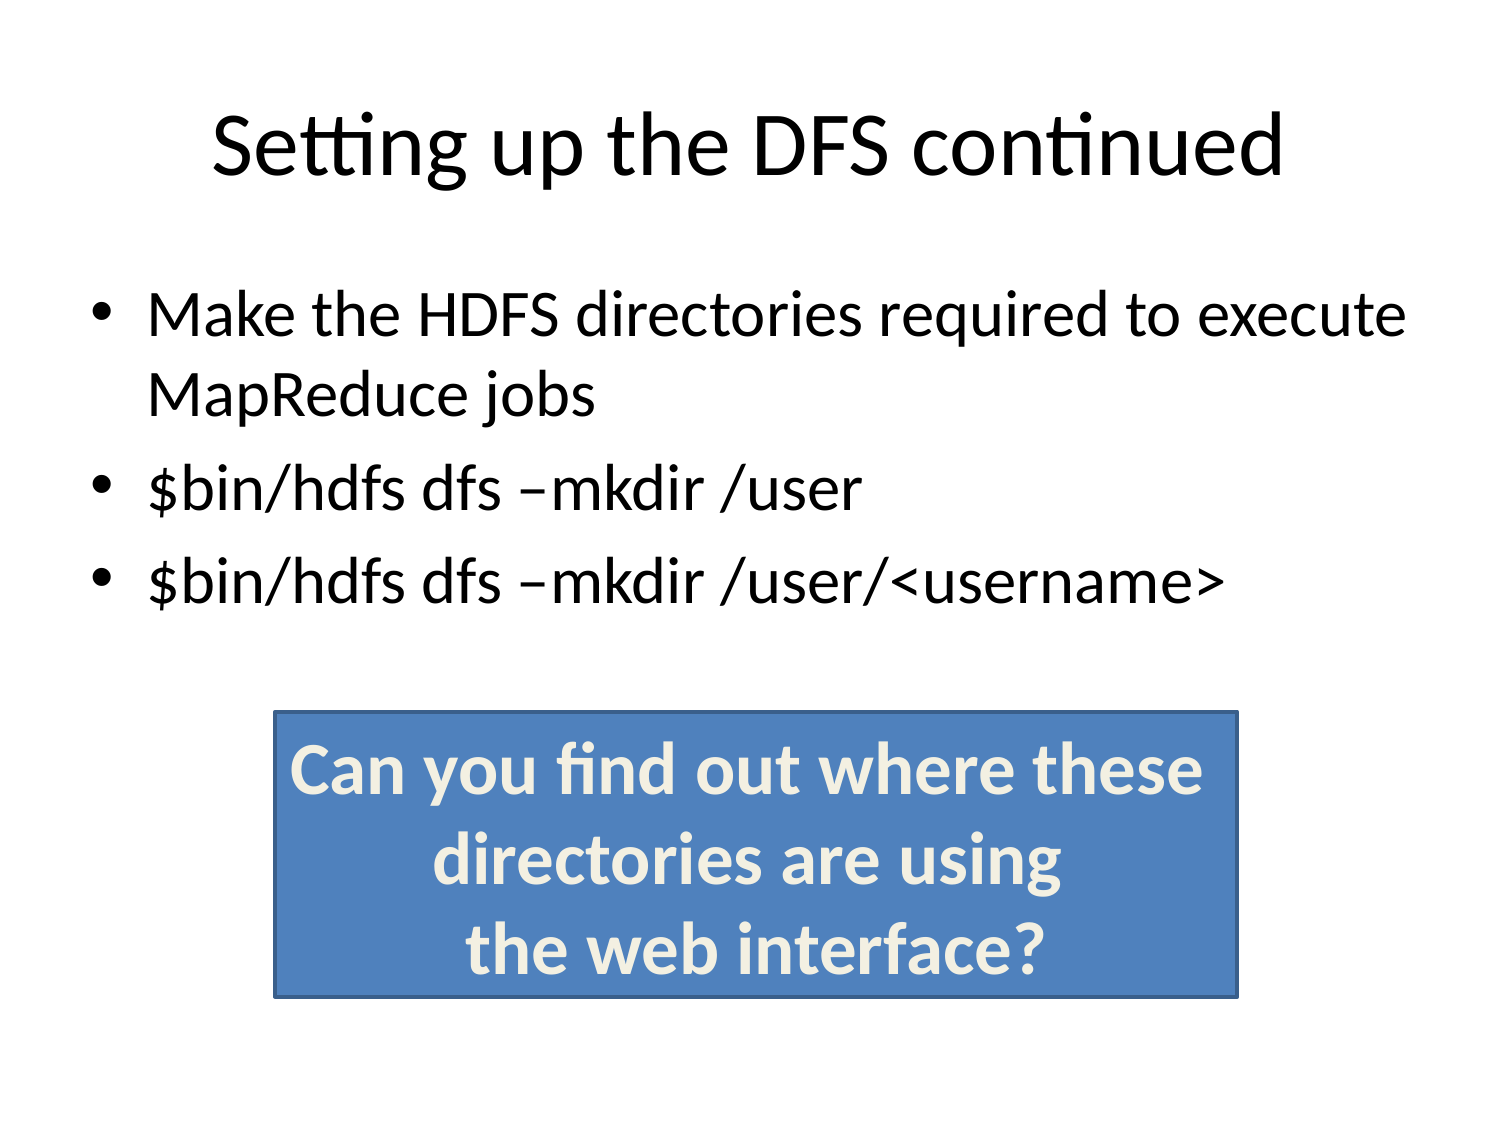

# Setting up the DFS continued
Make the HDFS directories required to execute MapReduce jobs
$bin/hdfs dfs –mkdir /user
$bin/hdfs dfs –mkdir /user/<username>

Can you find out where these
directories are using
the web interface?